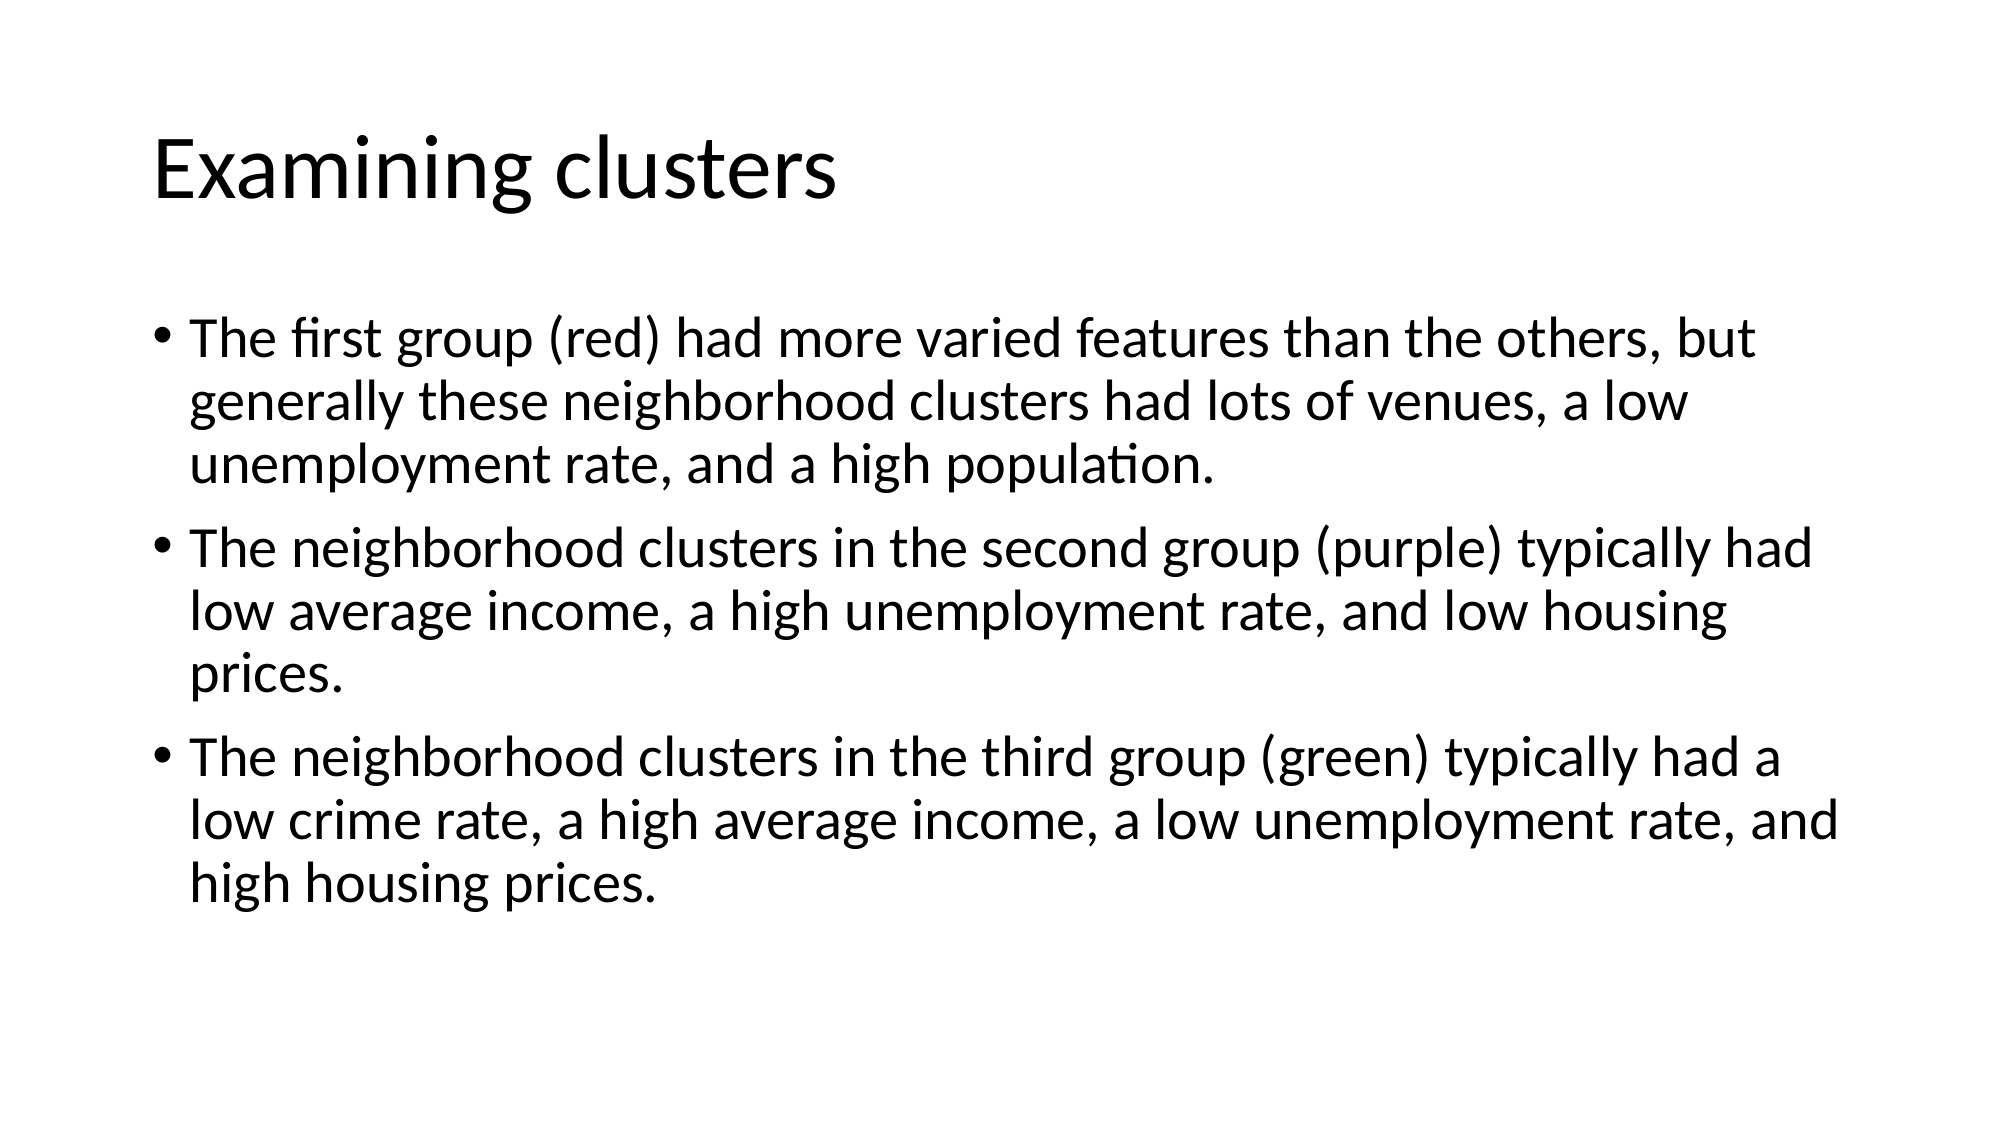

# Examining clusters
The first group (red) had more varied features than the others, but generally these neighborhood clusters had lots of venues, a low unemployment rate, and a high population.
The neighborhood clusters in the second group (purple) typically had low average income, a high unemployment rate, and low housing prices.
The neighborhood clusters in the third group (green) typically had a low crime rate, a high average income, a low unemployment rate, and high housing prices.